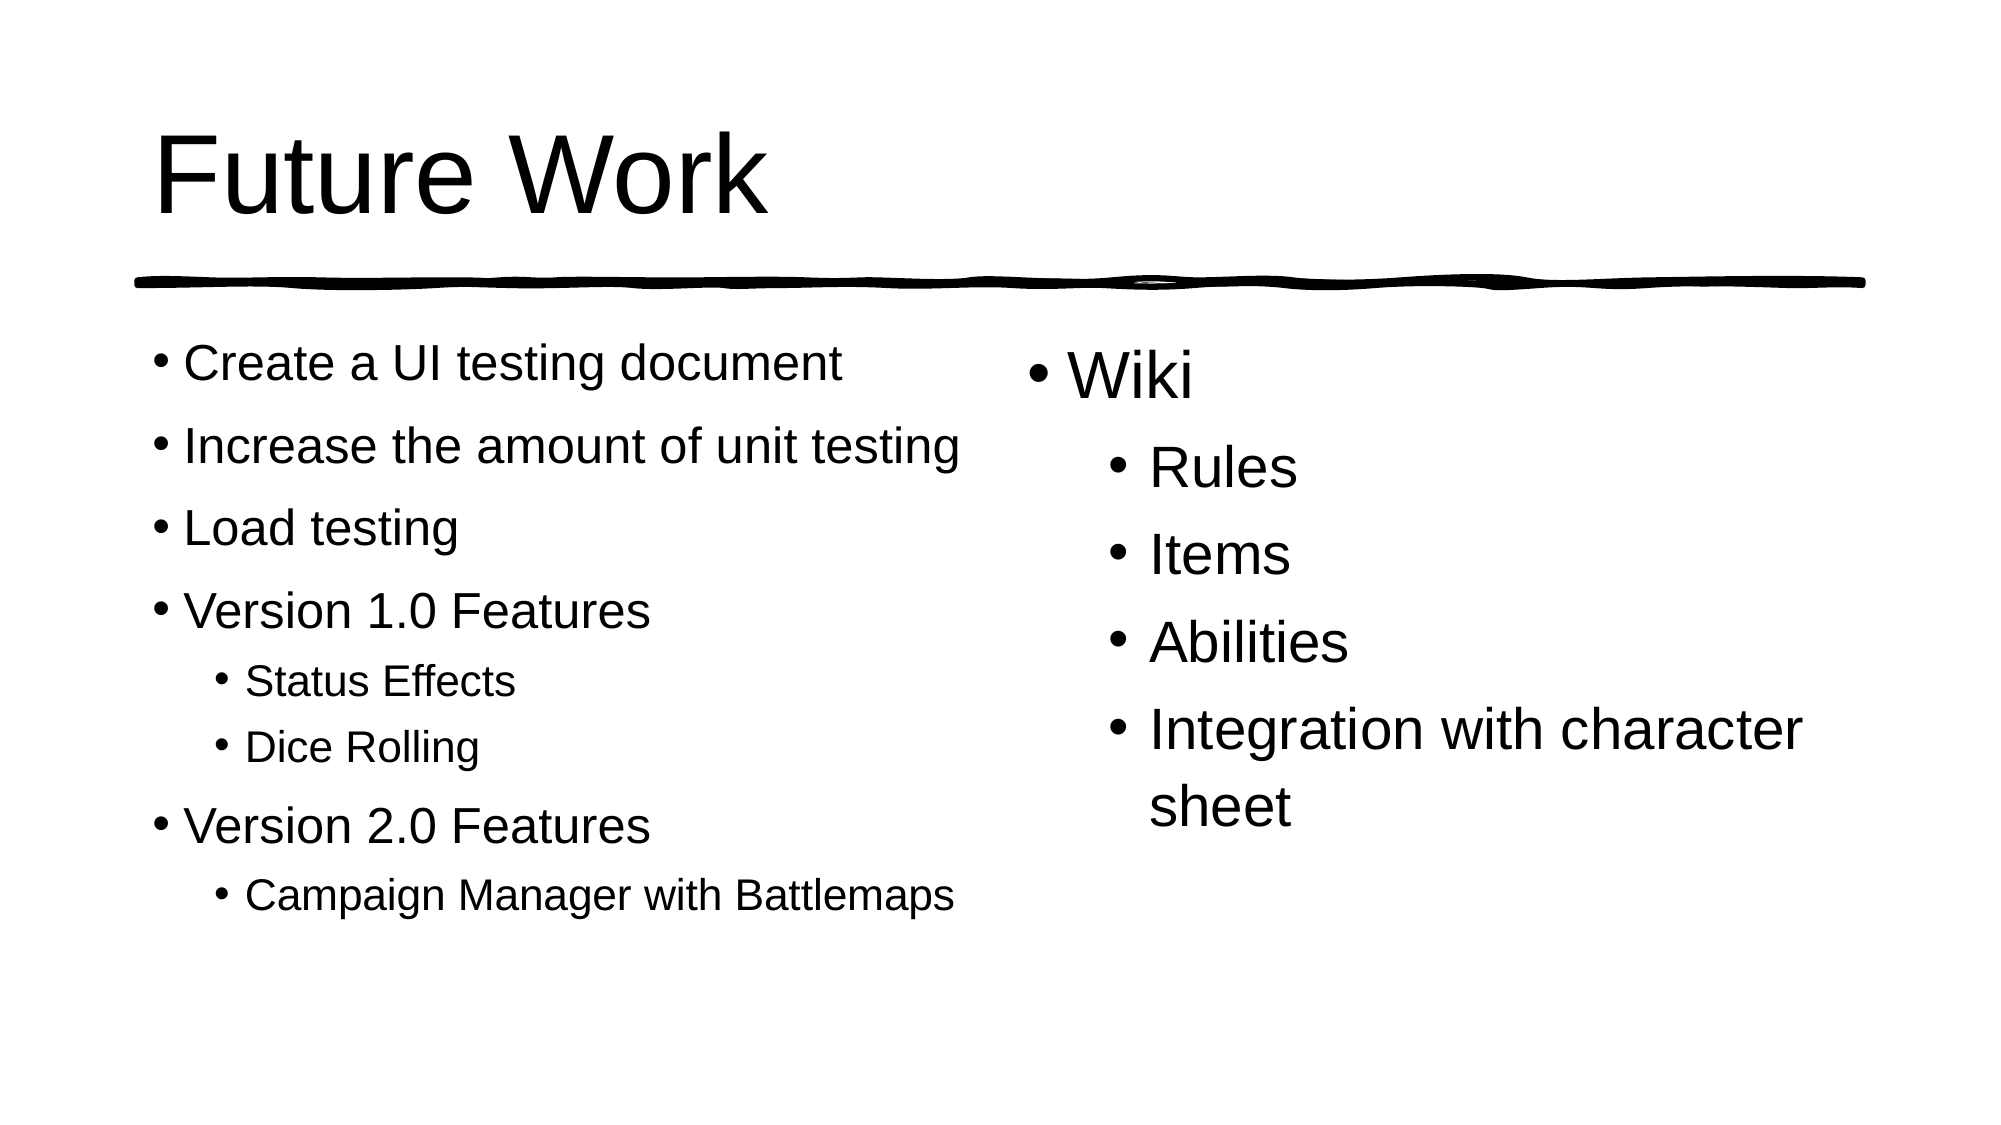

# Future Work
Create a UI testing document
Increase the amount of unit testing
Load testing
Version 1.0 Features
Status Effects
Dice Rolling
Version 2.0 Features
Campaign Manager with Battlemaps
Wiki
Rules
Items
Abilities
Integration with character sheet